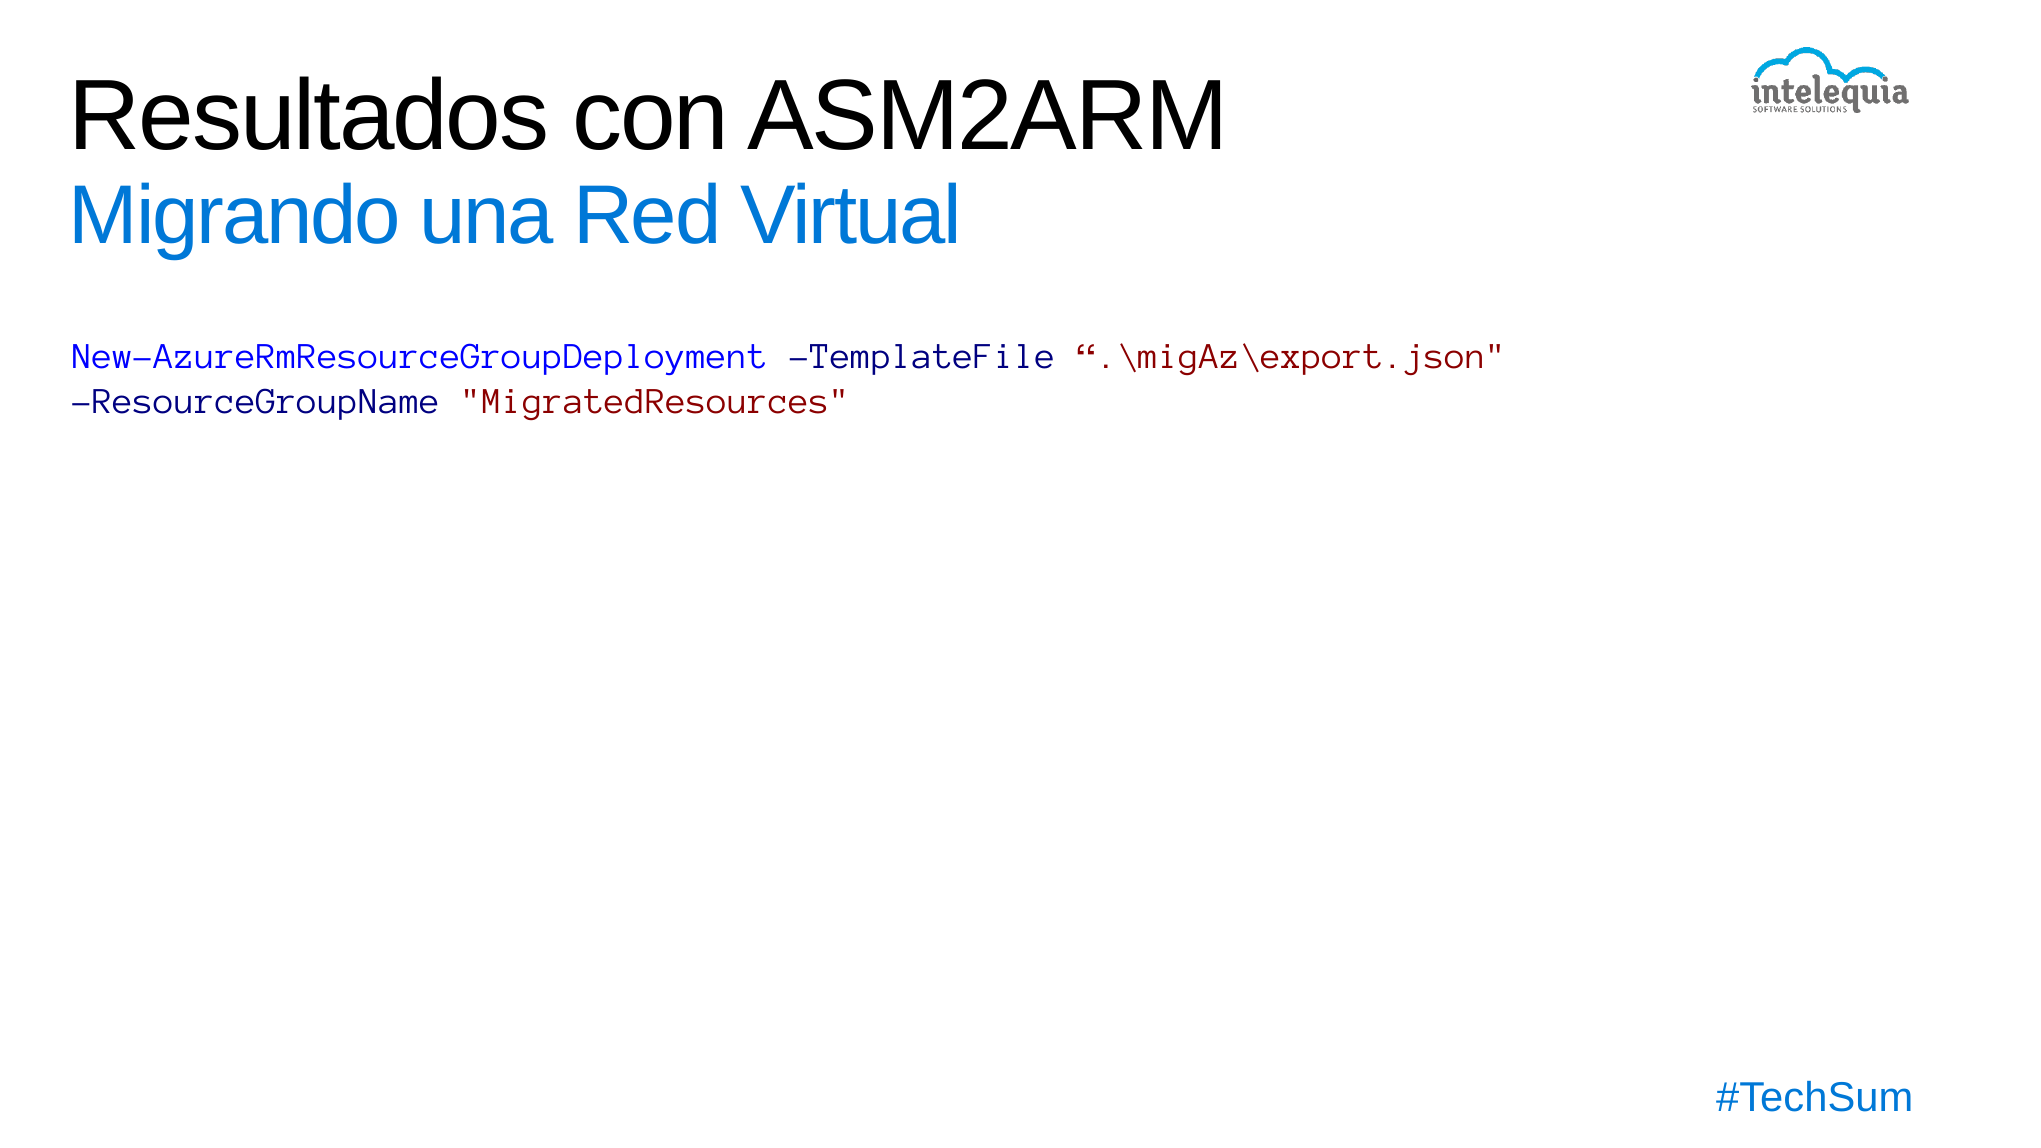

# Resultados con ASM2ARM Migrando una Red Virtual
New-AzureRmResourceGroupDeployment -TemplateFile “.\migAz\export.json" -ResourceGroupName "MigratedResources"